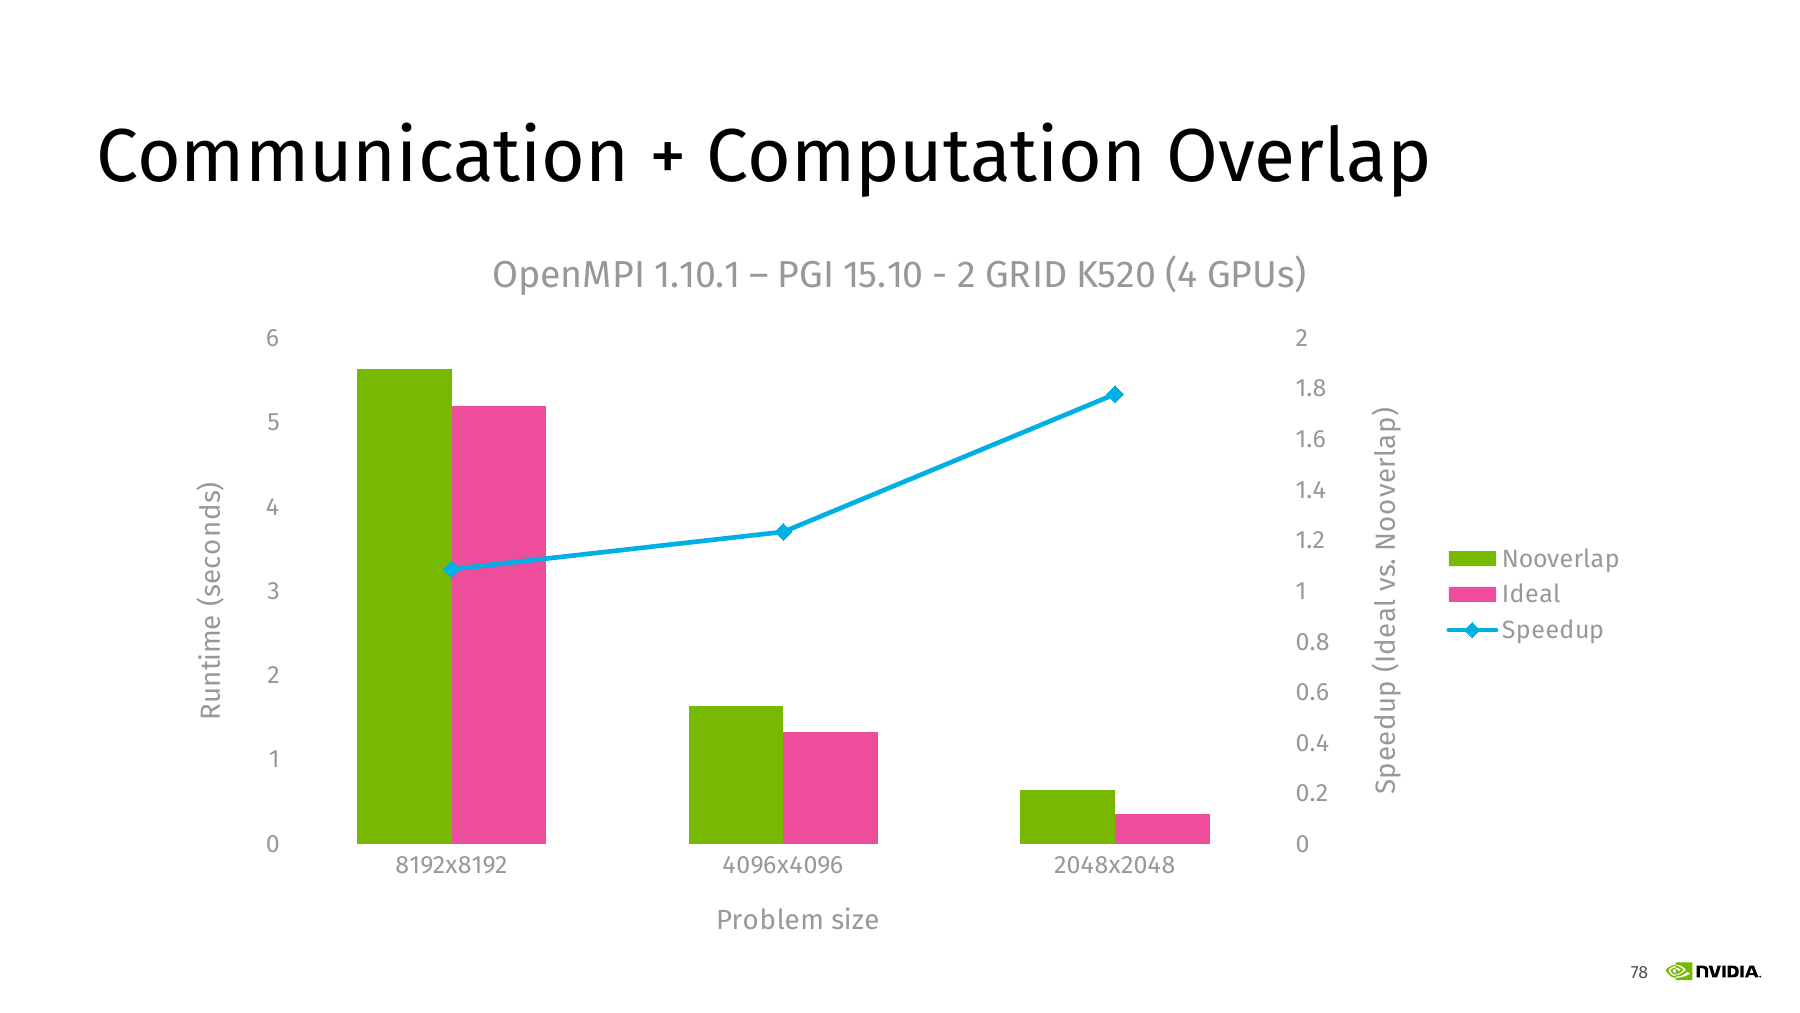

# Communication + Computation Overlap

### Chart: OpenMPI 1.10.1 – PGI 15.10 - 2 GRID K520 (4 GPUs)

| Category | Nooverlap | Ideal | Speedup |
|---|---|---|---|
| 8192x8192 | 5.6312 | 5.19085 | 1.084831963936542 |
| 4096x4096 | 1.6323 | 1.324225 | 1.2326455096377127 |
| 2048x2048 | 0.6315 | 0.3554 | 1.7768711311198648 |